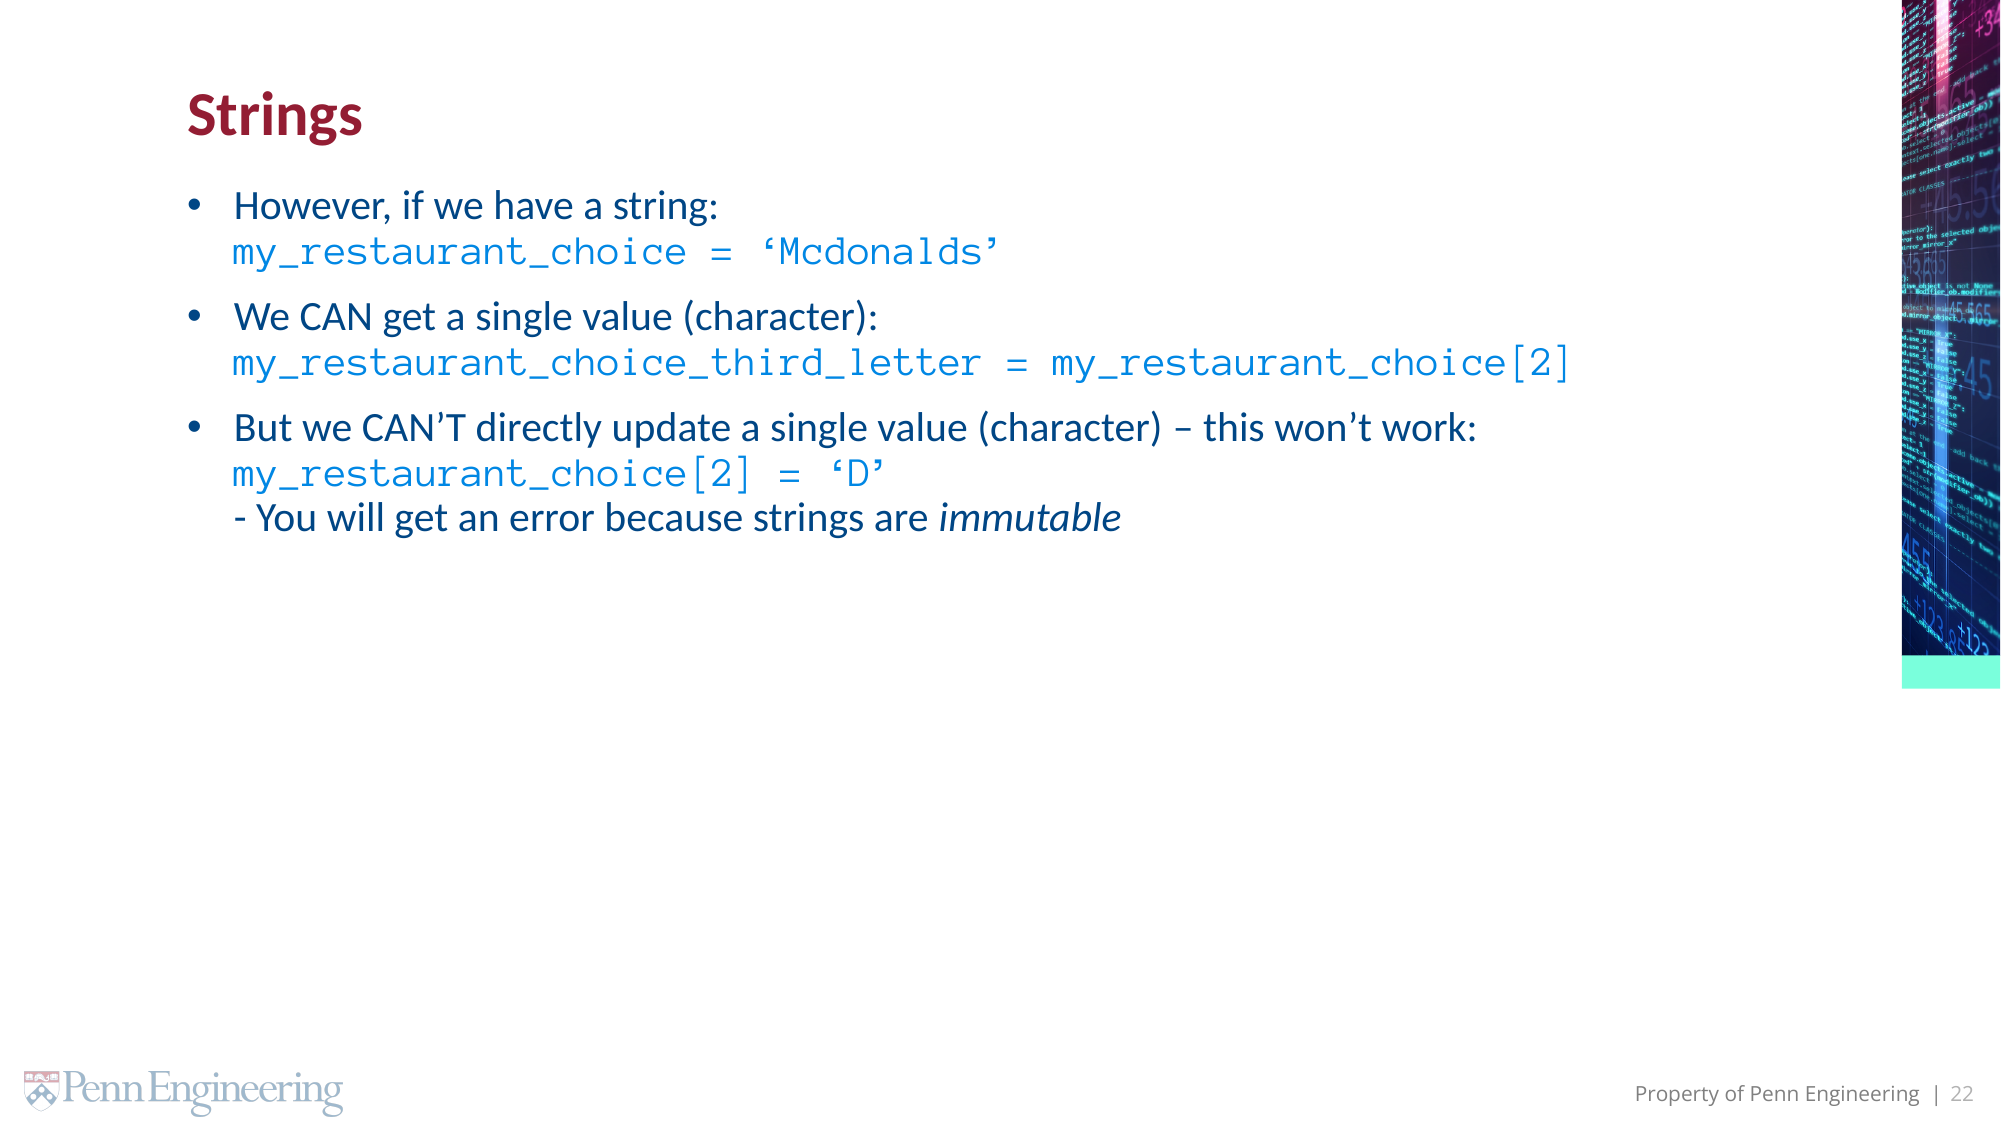

# Strings
However, if we have a string:
my_restaurant_choice = ‘Mcdonalds’
We CAN get a single value (character):
my_restaurant_choice_third_letter = my_restaurant_choice[2]
But we CAN’T directly update a single value (character) – this won’t work:
my_restaurant_choice[2] = ‘D’
- You will get an error because strings are immutable

22